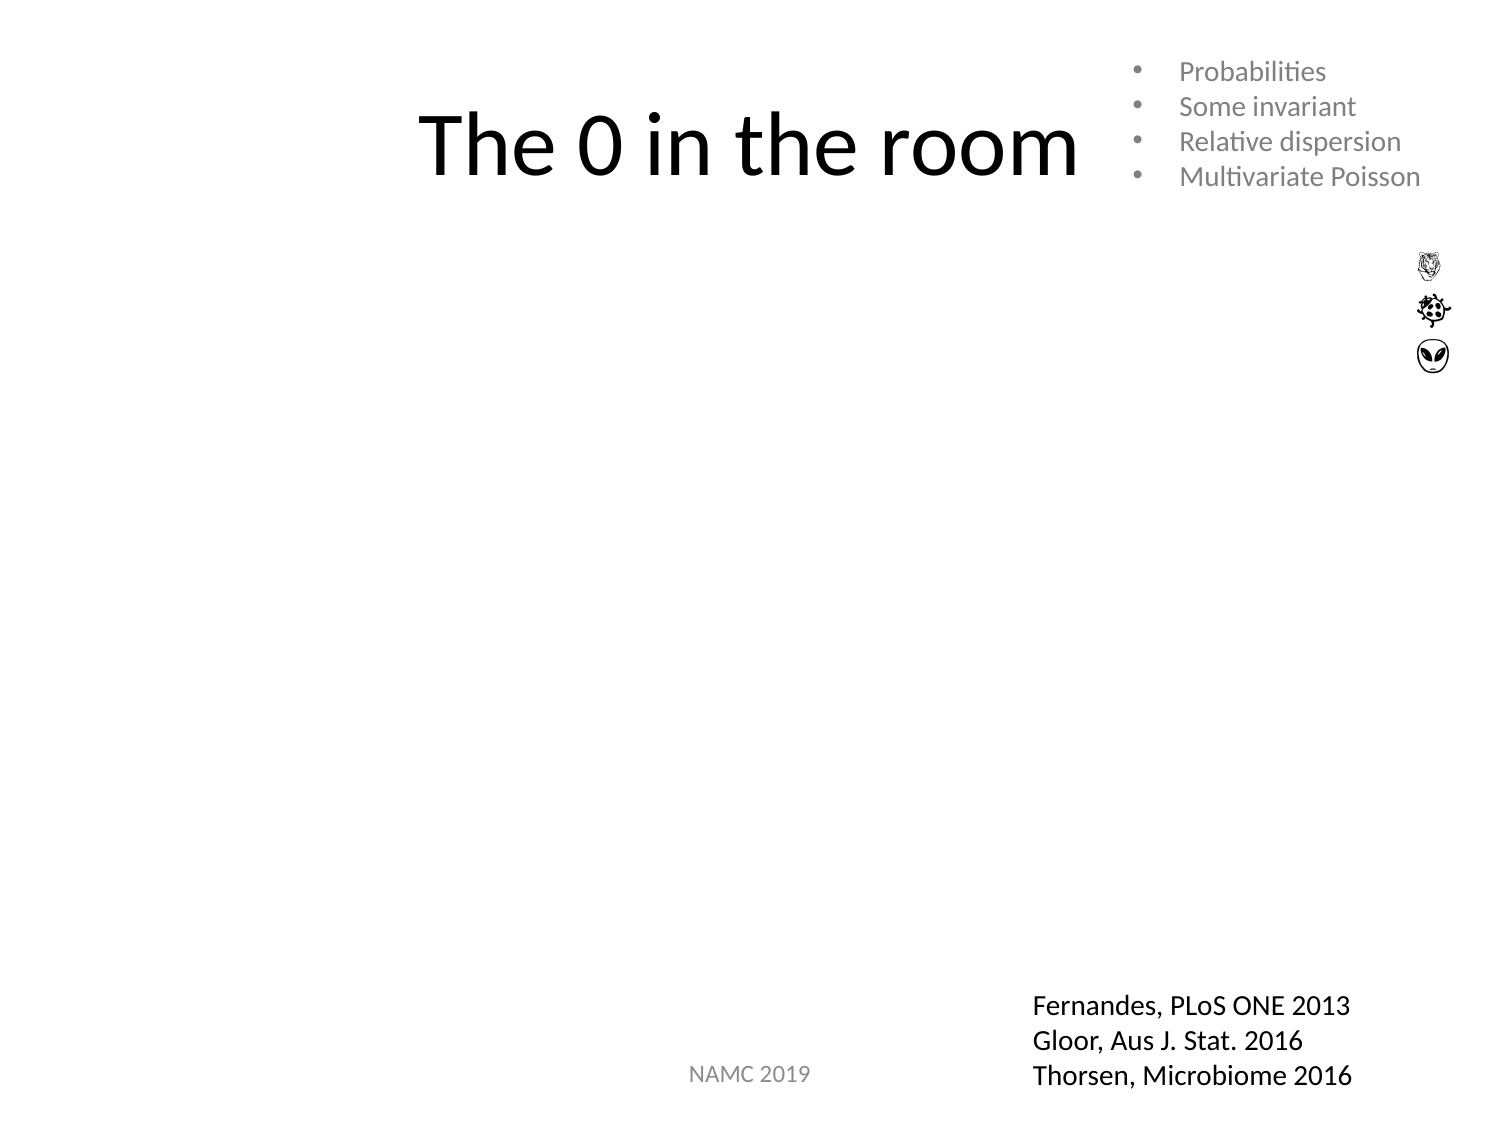

Probabilities
Some invariant
Relative dispersion
Multivariate Poisson
# The 0 in the room

🐯
🐞
👽
Fernandes, PLoS ONE 2013
Gloor, Aus J. Stat. 2016
Thorsen, Microbiome 2016
NAMC 2019